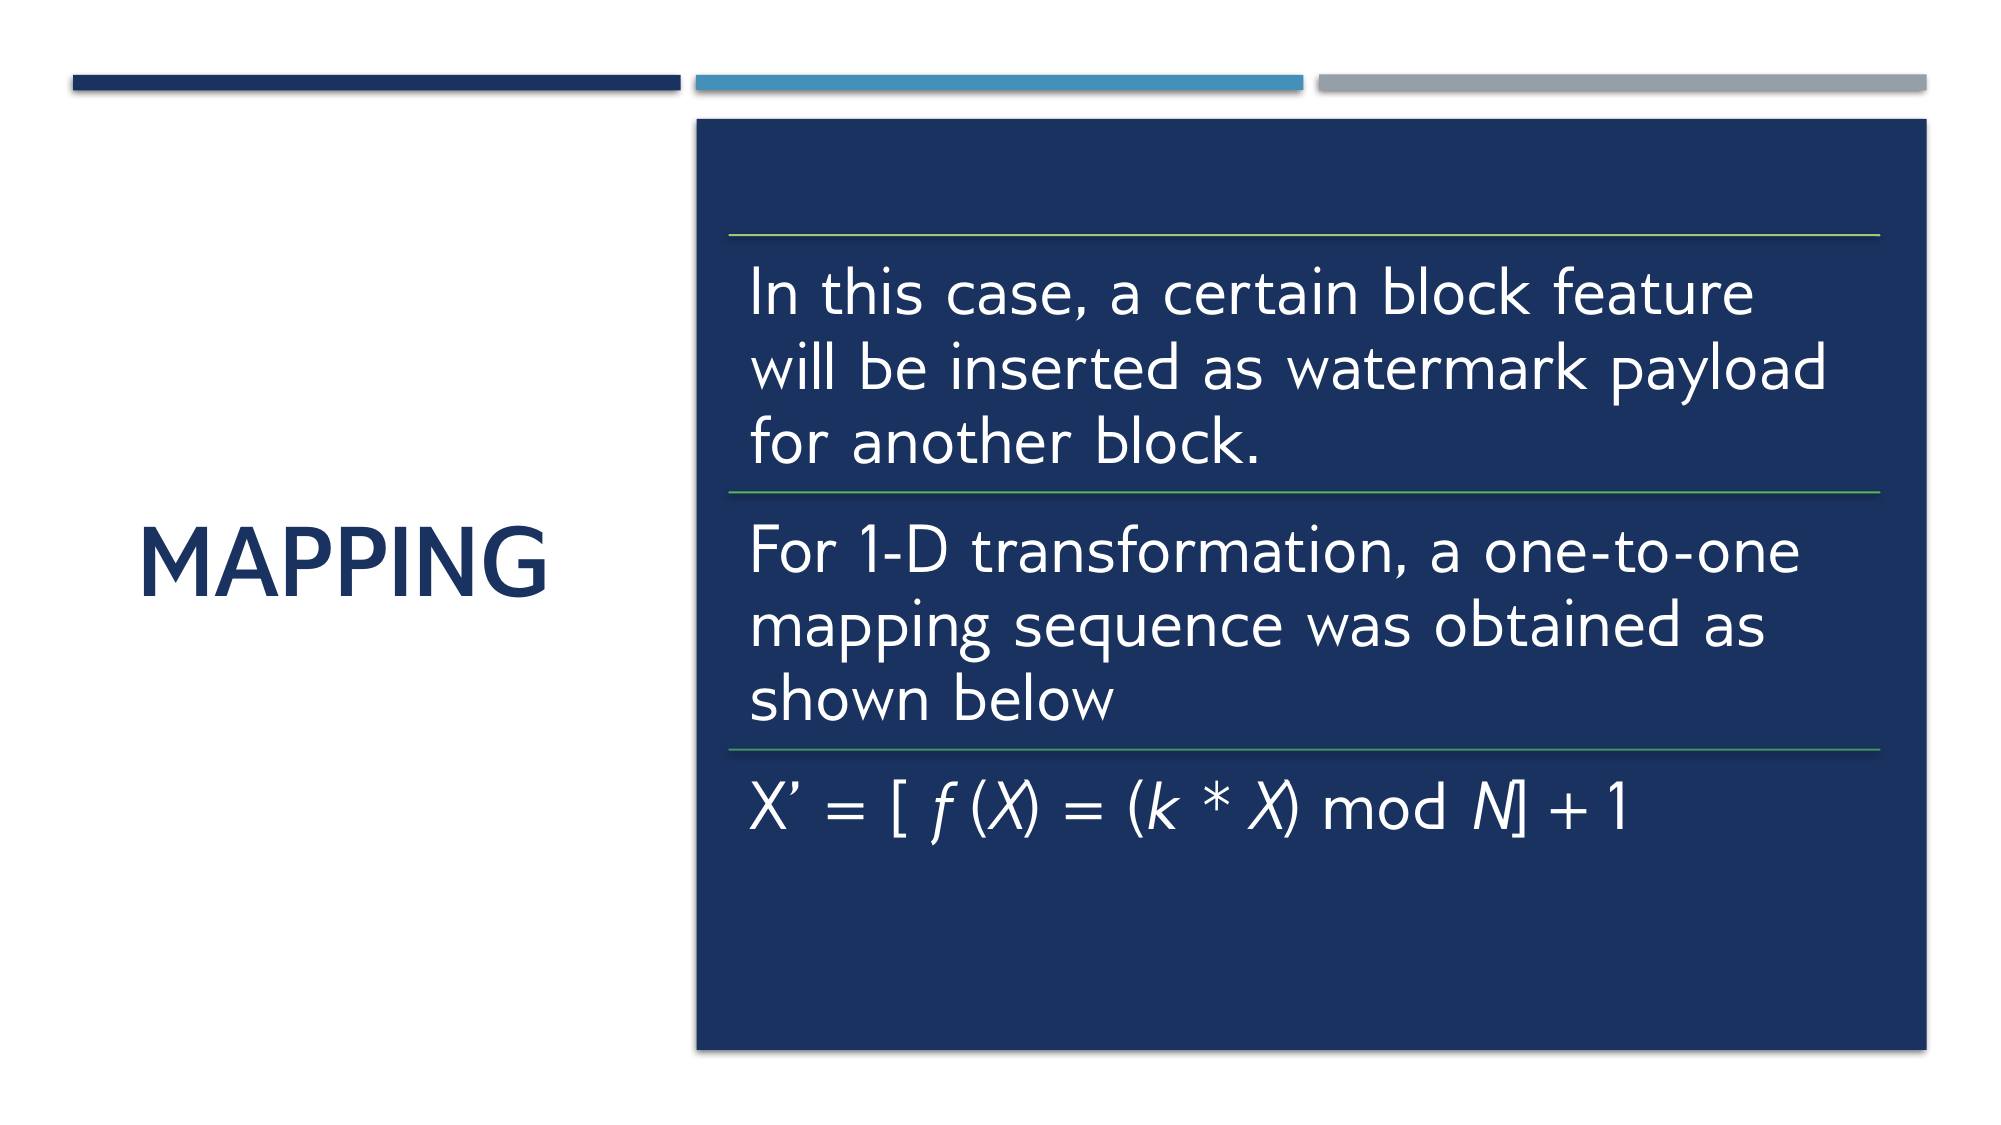

# mapping
In this case, a certain block feature will be inserted as watermark payload for another block.
For 1-D transformation, a one-to-one mapping sequence was obtained as shown below
X’ = [ f (X) = (k * X) mod N] + 1